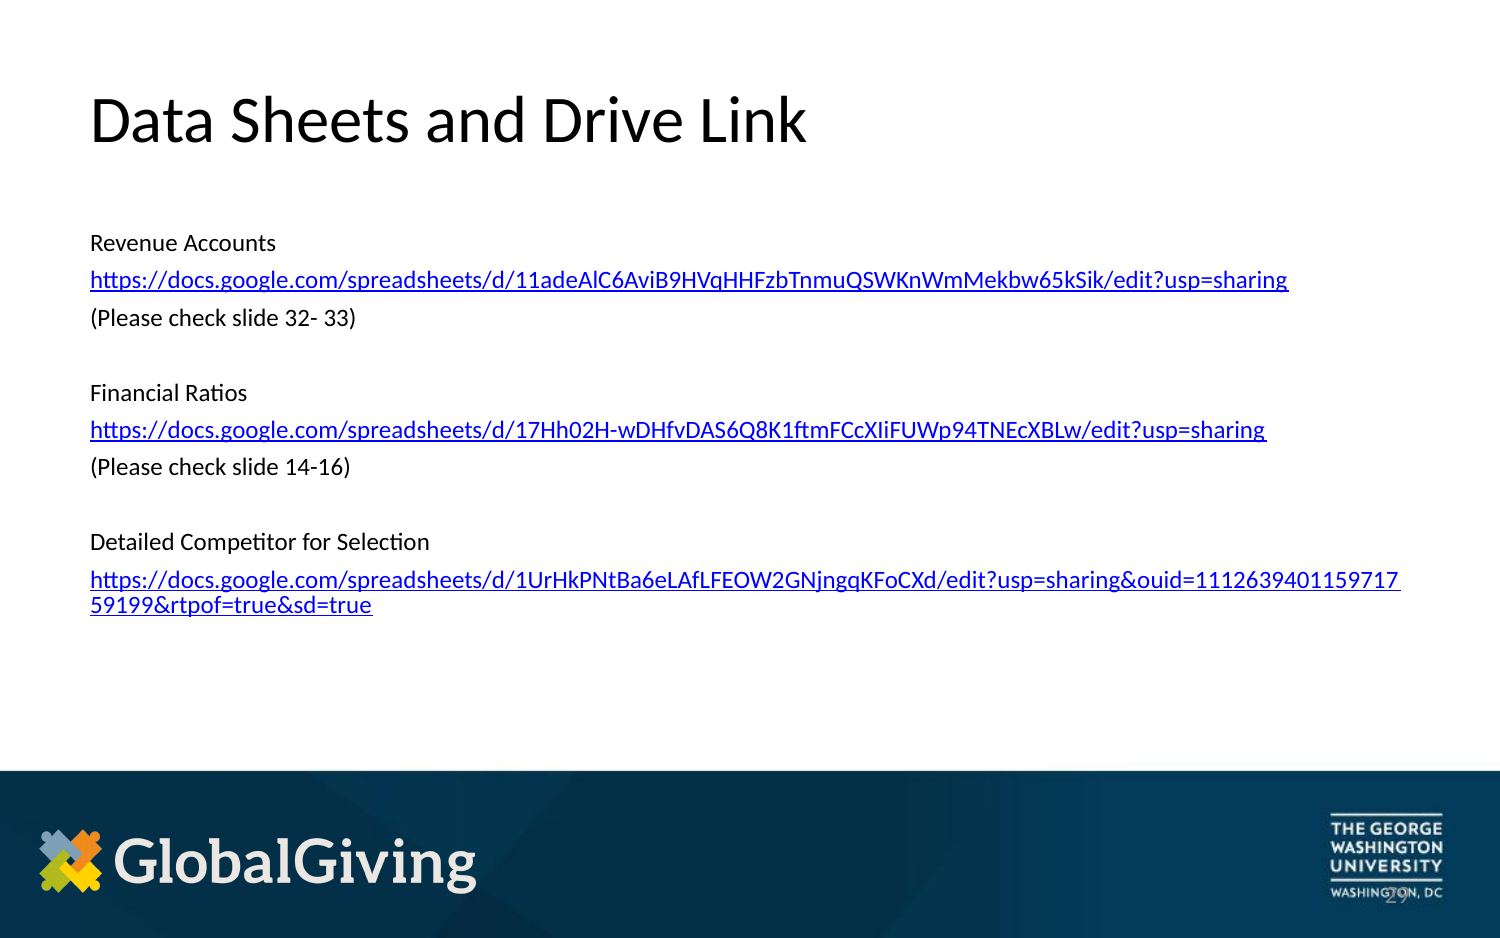

# Data Sheets and Drive Link
Revenue Accounts
https://docs.google.com/spreadsheets/d/11adeAlC6AviB9HVqHHFzbTnmuQSWKnWmMekbw65kSik/edit?usp=sharing
(Please check slide 32- 33)

Financial Ratios
https://docs.google.com/spreadsheets/d/17Hh02H-wDHfvDAS6Q8K1ftmFCcXIiFUWp94TNEcXBLw/edit?usp=sharing
(Please check slide 14-16)

Detailed Competitor for Selection
https://docs.google.com/spreadsheets/d/1UrHkPNtBa6eLAfLFEOW2GNjngqKFoCXd/edit?usp=sharing&ouid=111263940115971759199&rtpof=true&sd=true

29